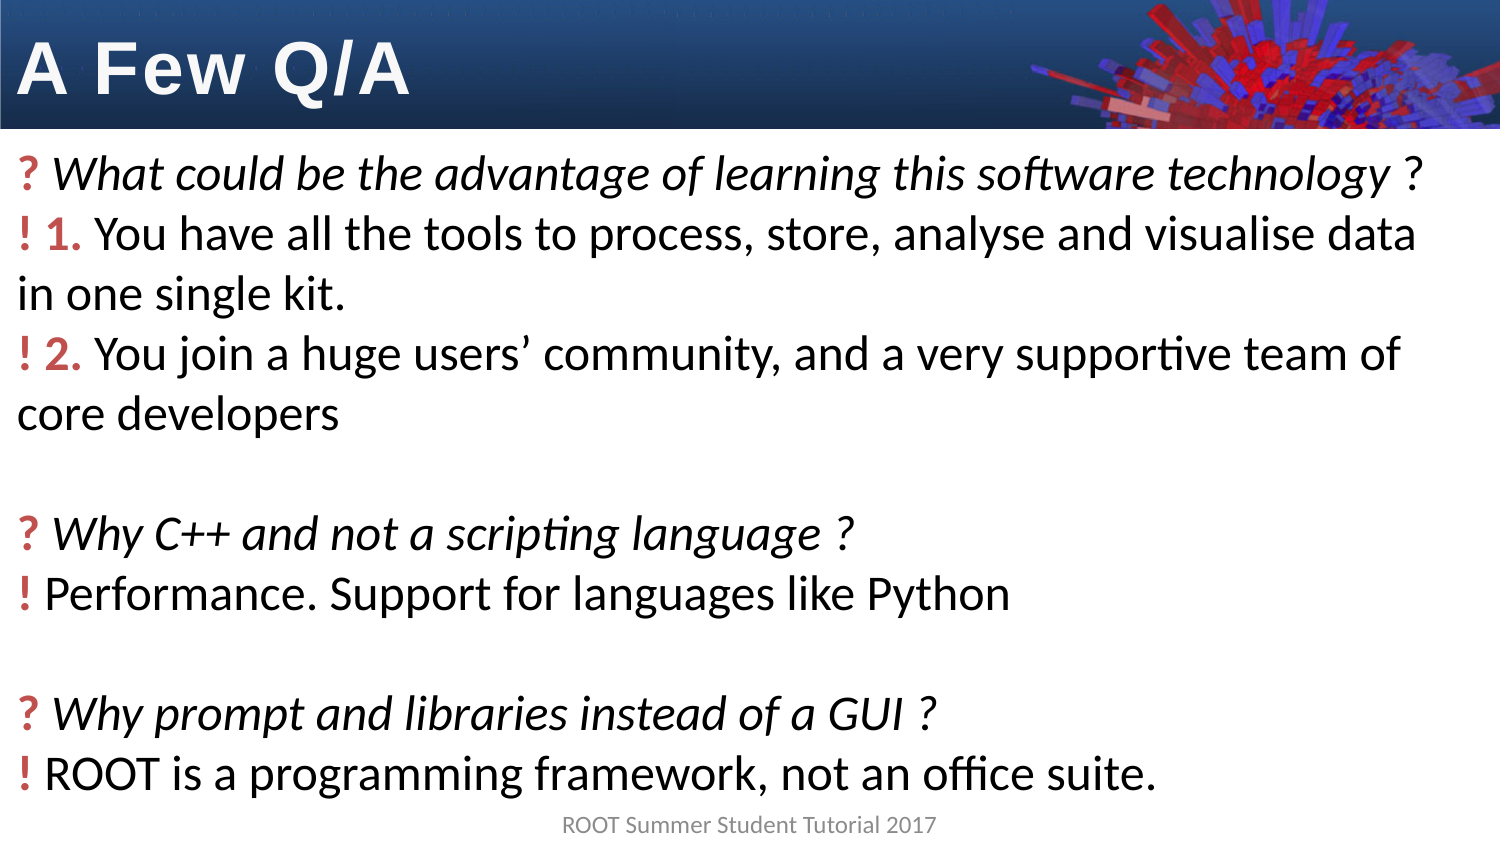

# A Few Q/A
? What could be the advantage of learning this software technology ?
! 1. You have all the tools to process, store, analyse and visualise data in one single kit.
! 2. You join a huge users’ community, and a very supportive team of core developers

? Why C++ and not a scripting language ?
! Performance. Support for languages like Python

? Why prompt and libraries instead of a GUI ?
! ROOT is a programming framework, not an office suite.
ROOT Summer Student Tutorial 2017